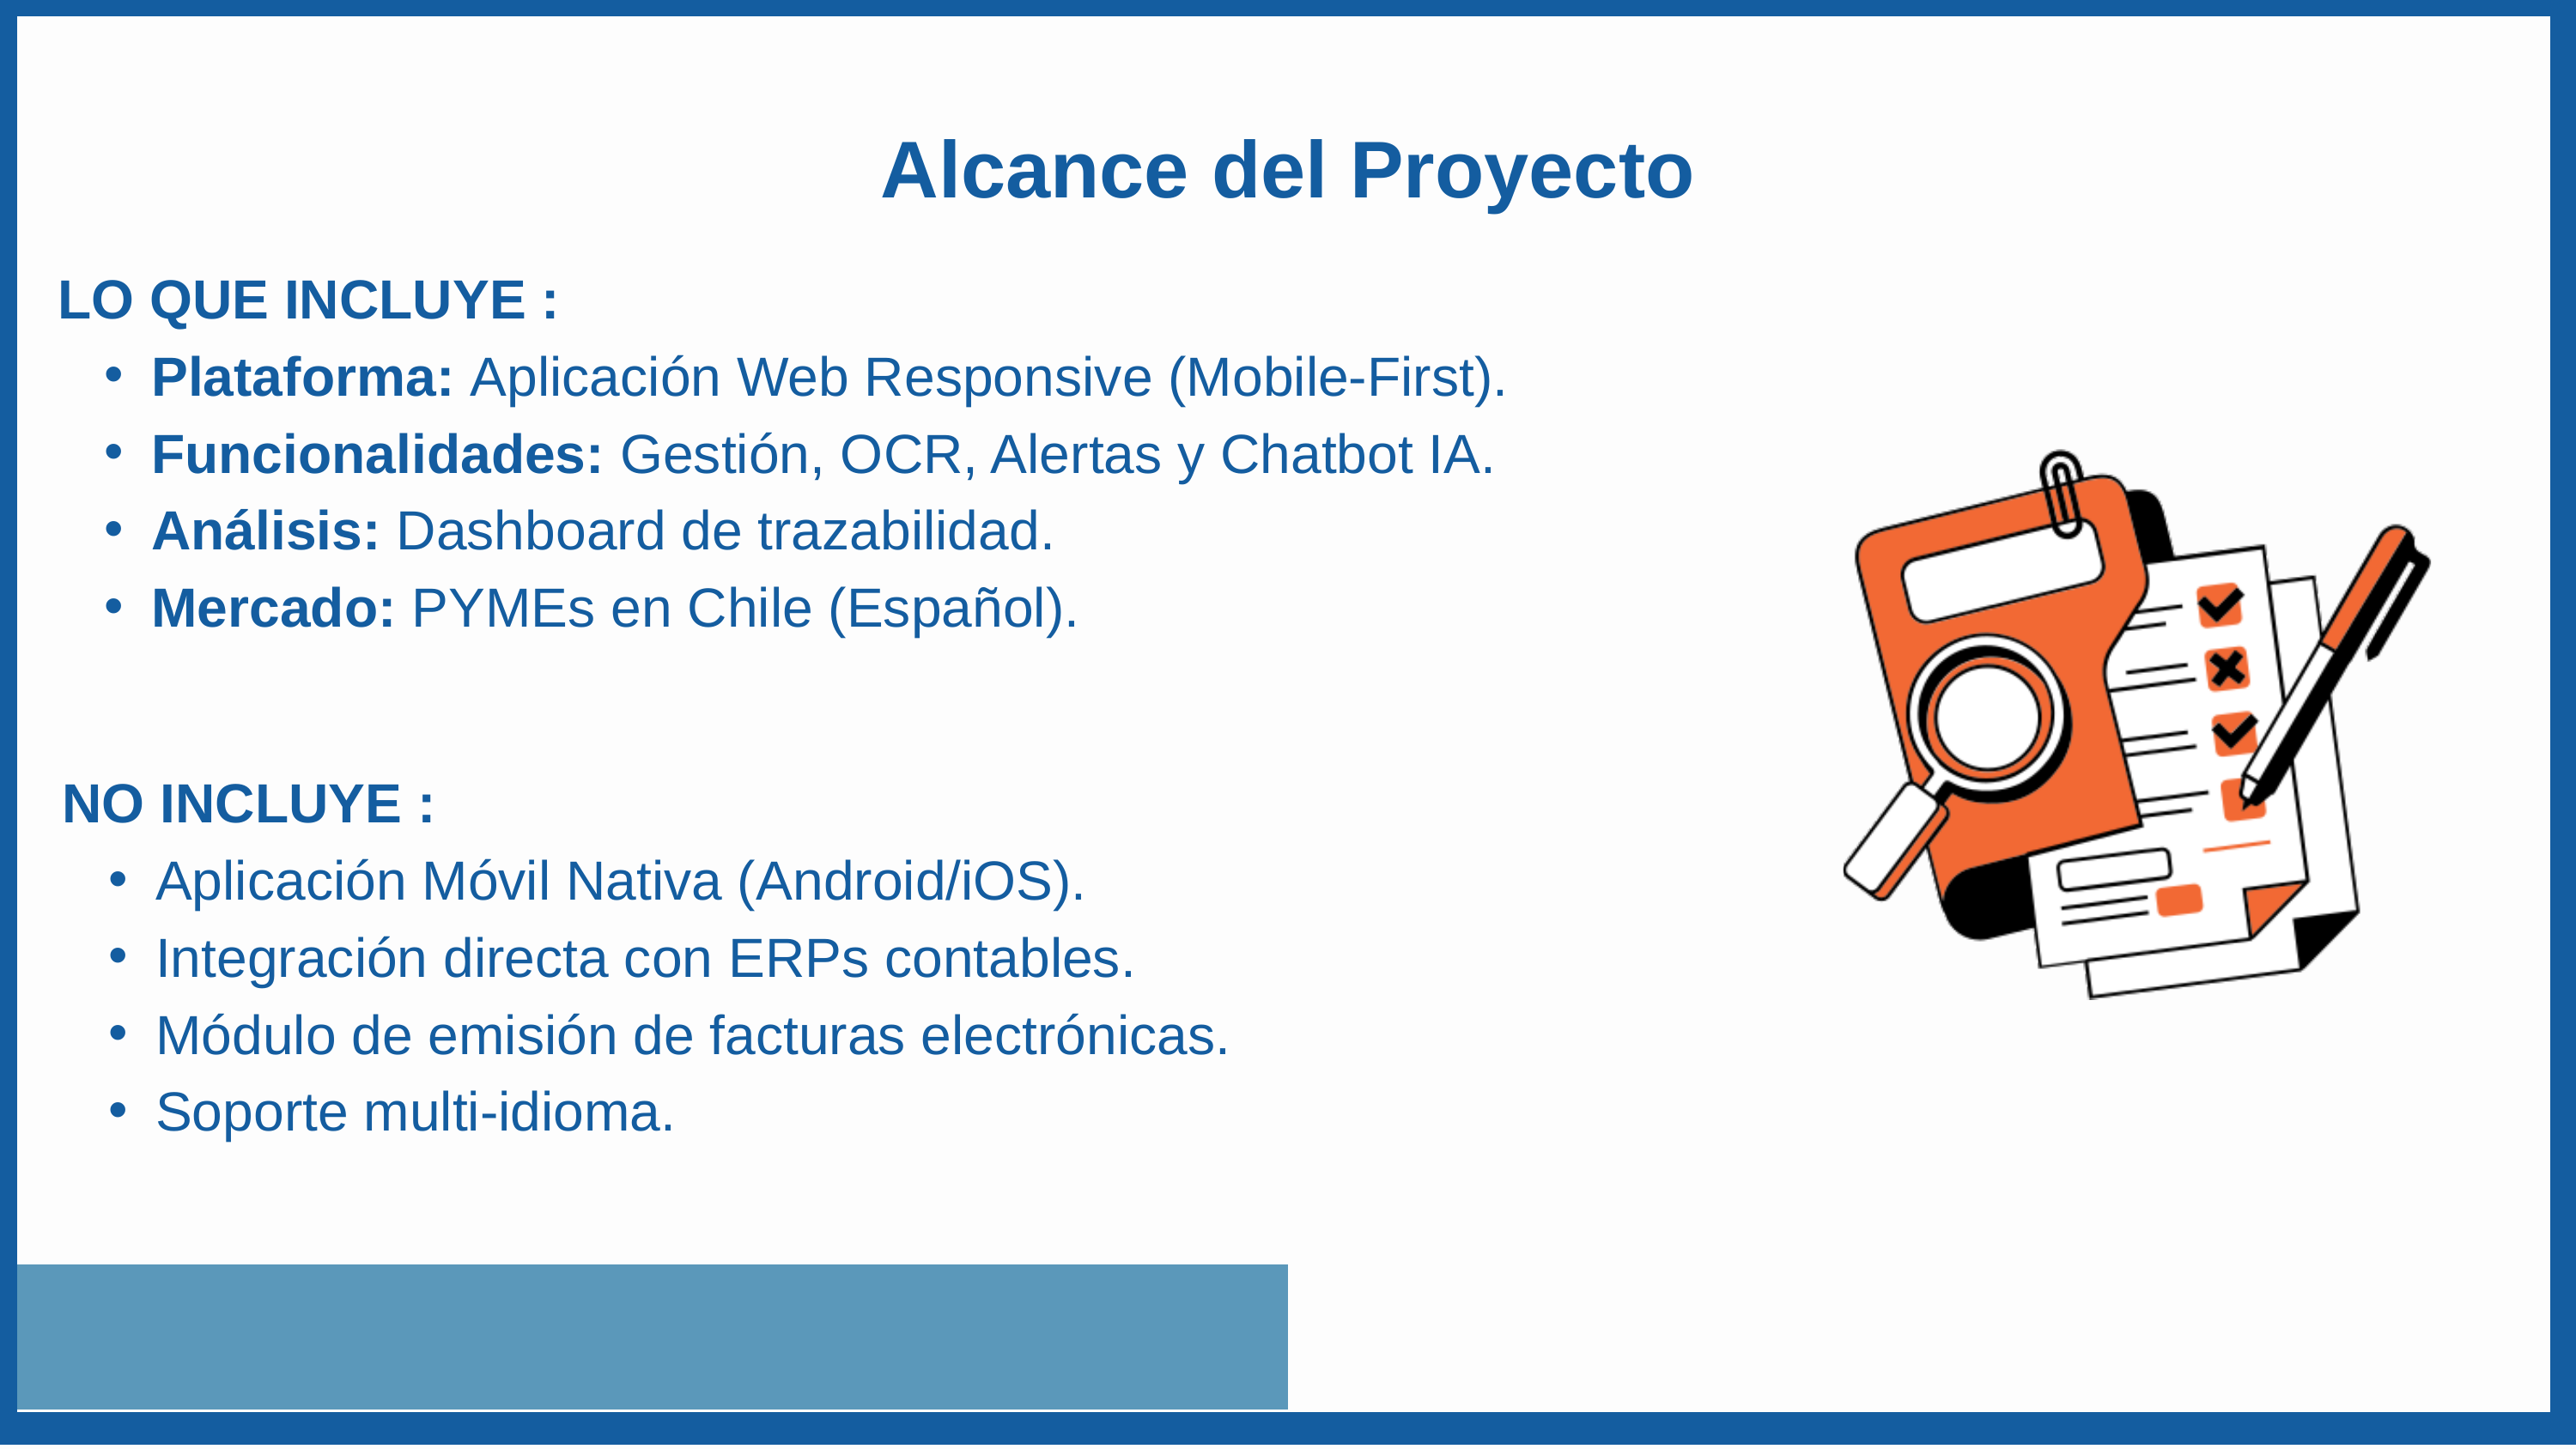

Alcance del Proyecto
LO QUE INCLUYE :
Plataforma: Aplicación Web Responsive (Mobile-First).
Funcionalidades: Gestión, OCR, Alertas y Chatbot IA.
Análisis: Dashboard de trazabilidad.
Mercado: PYMEs en Chile (Español).

NO INCLUYE :
Aplicación Móvil Nativa (Android/iOS).
Integración directa con ERPs contables.
Módulo de emisión de facturas electrónicas.
Soporte multi-idioma.